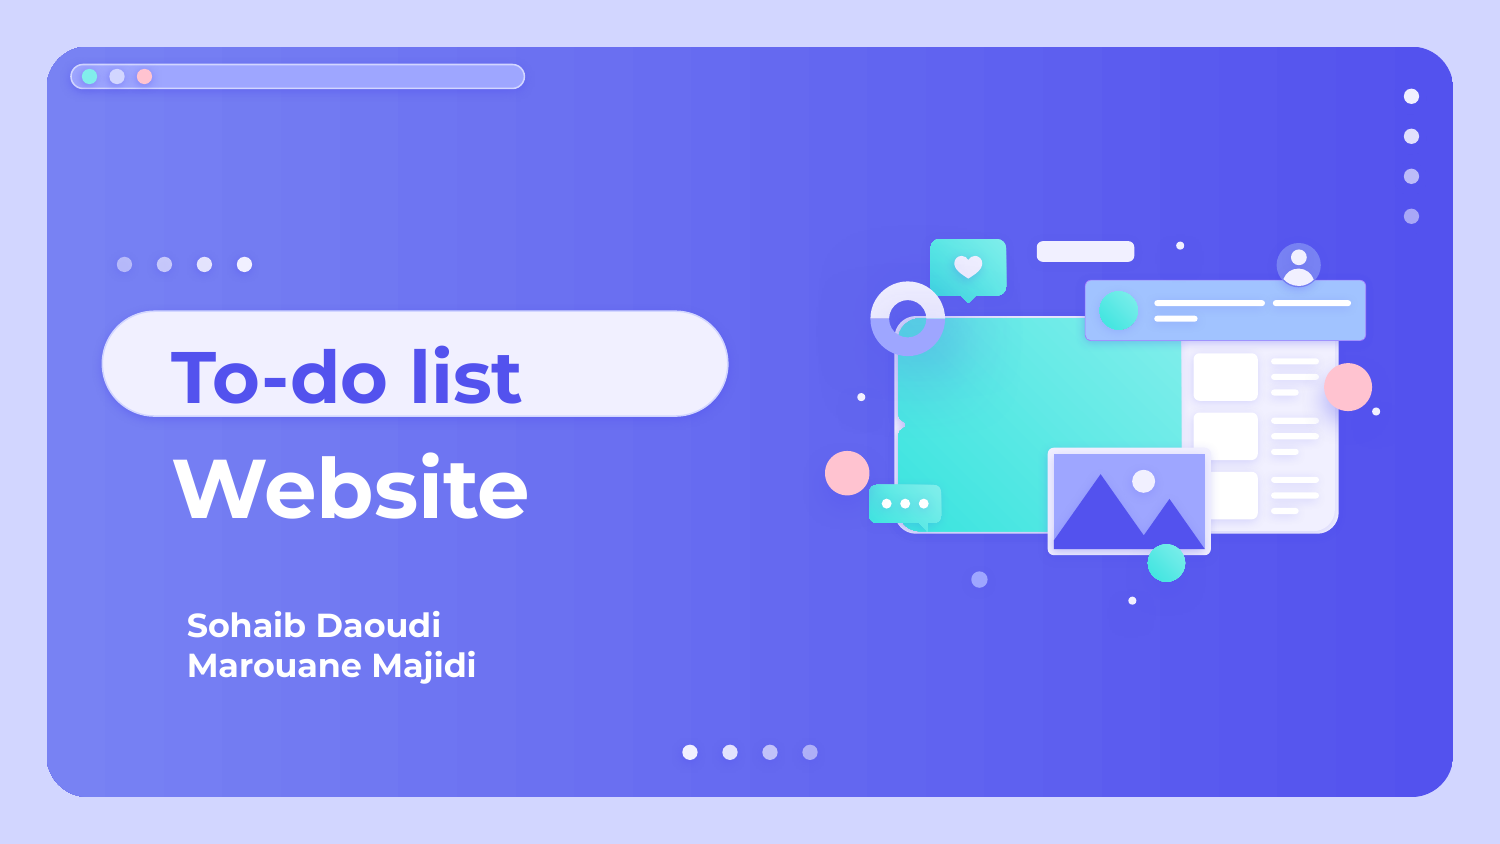

# To-do list Website

Sohaib Daoudi
Marouane Majidi